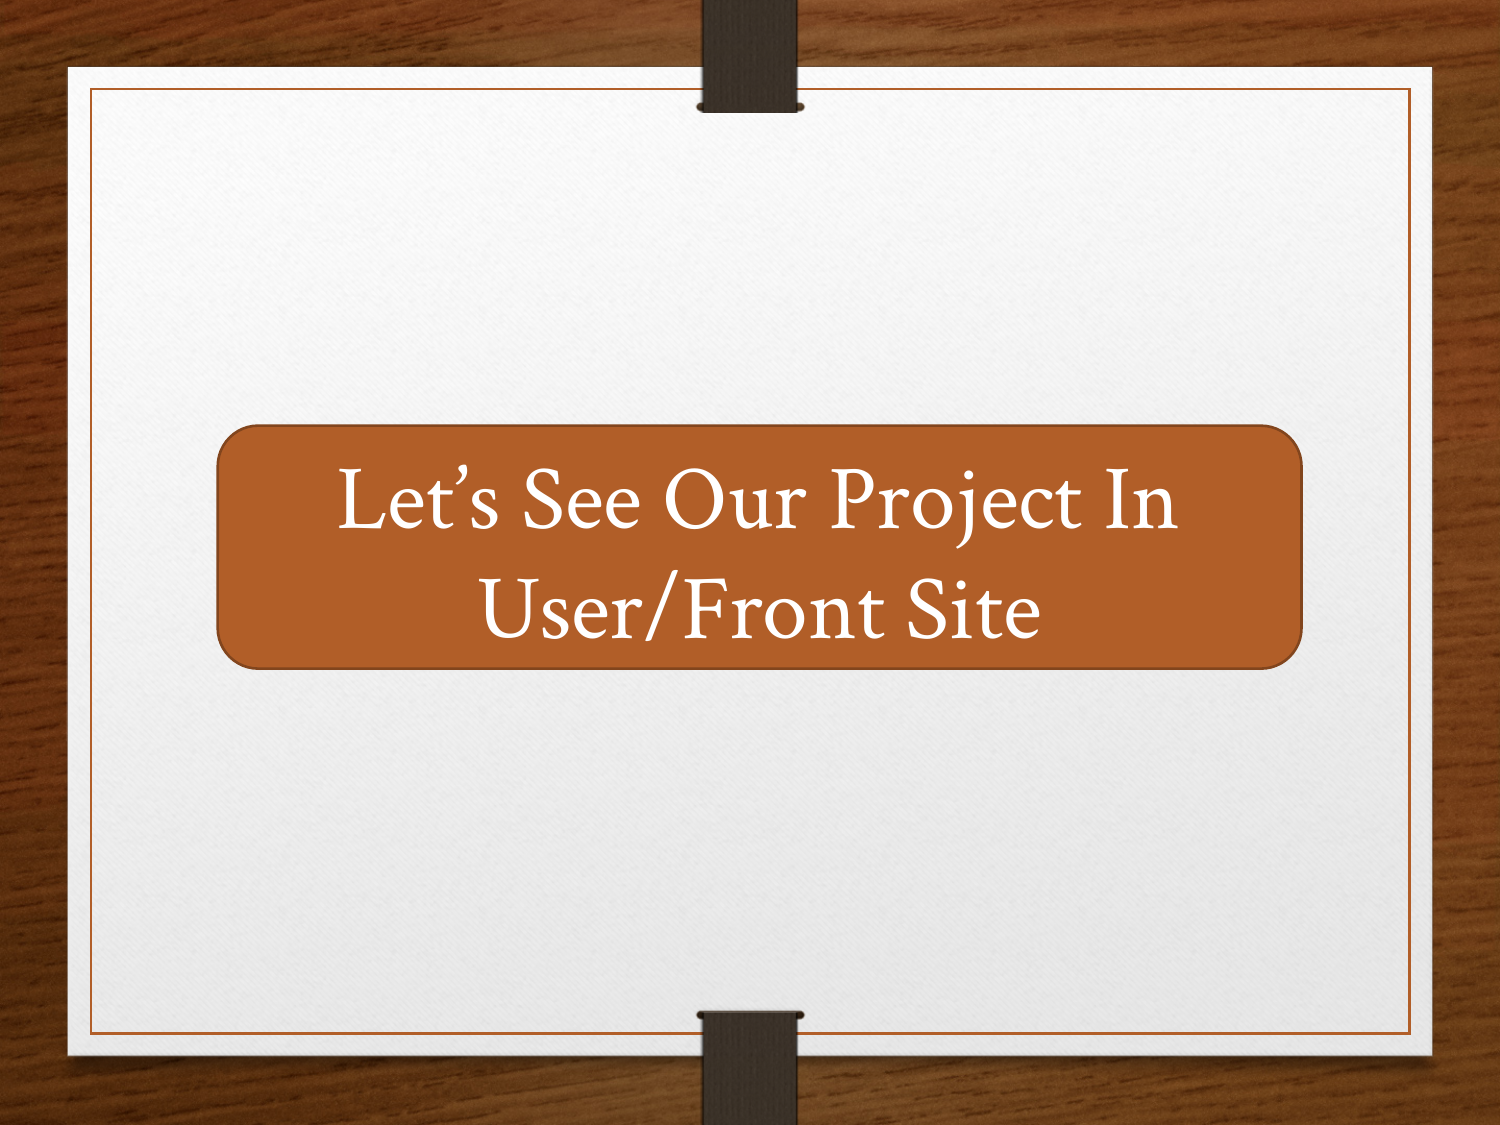

Let’s See Our Project In User/Front Site